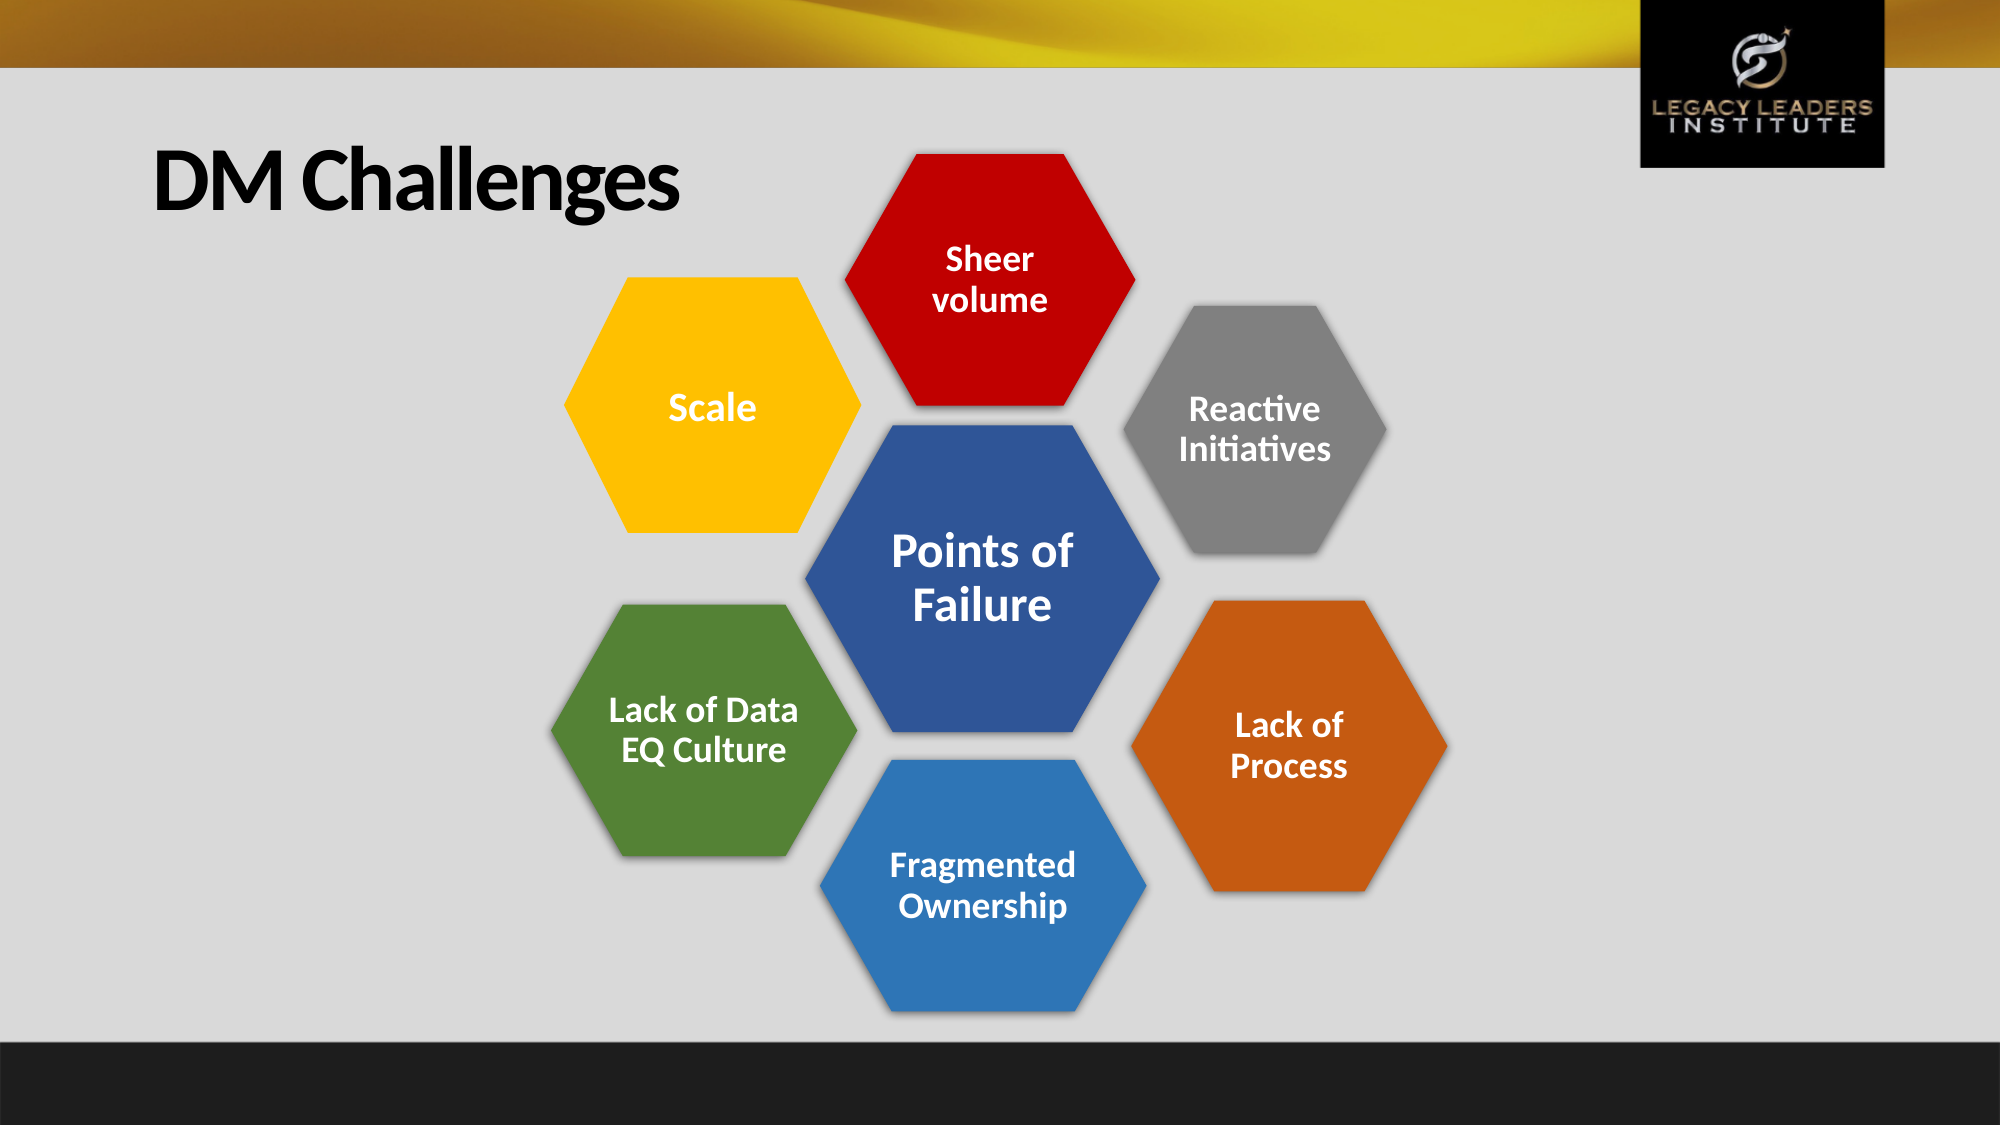

# DM Challenges
Points of Failure
Sheer volume
Reactive Initiatives
Lack of Process
Fragmented Ownership
Lack of Data EQ Culture
Scale